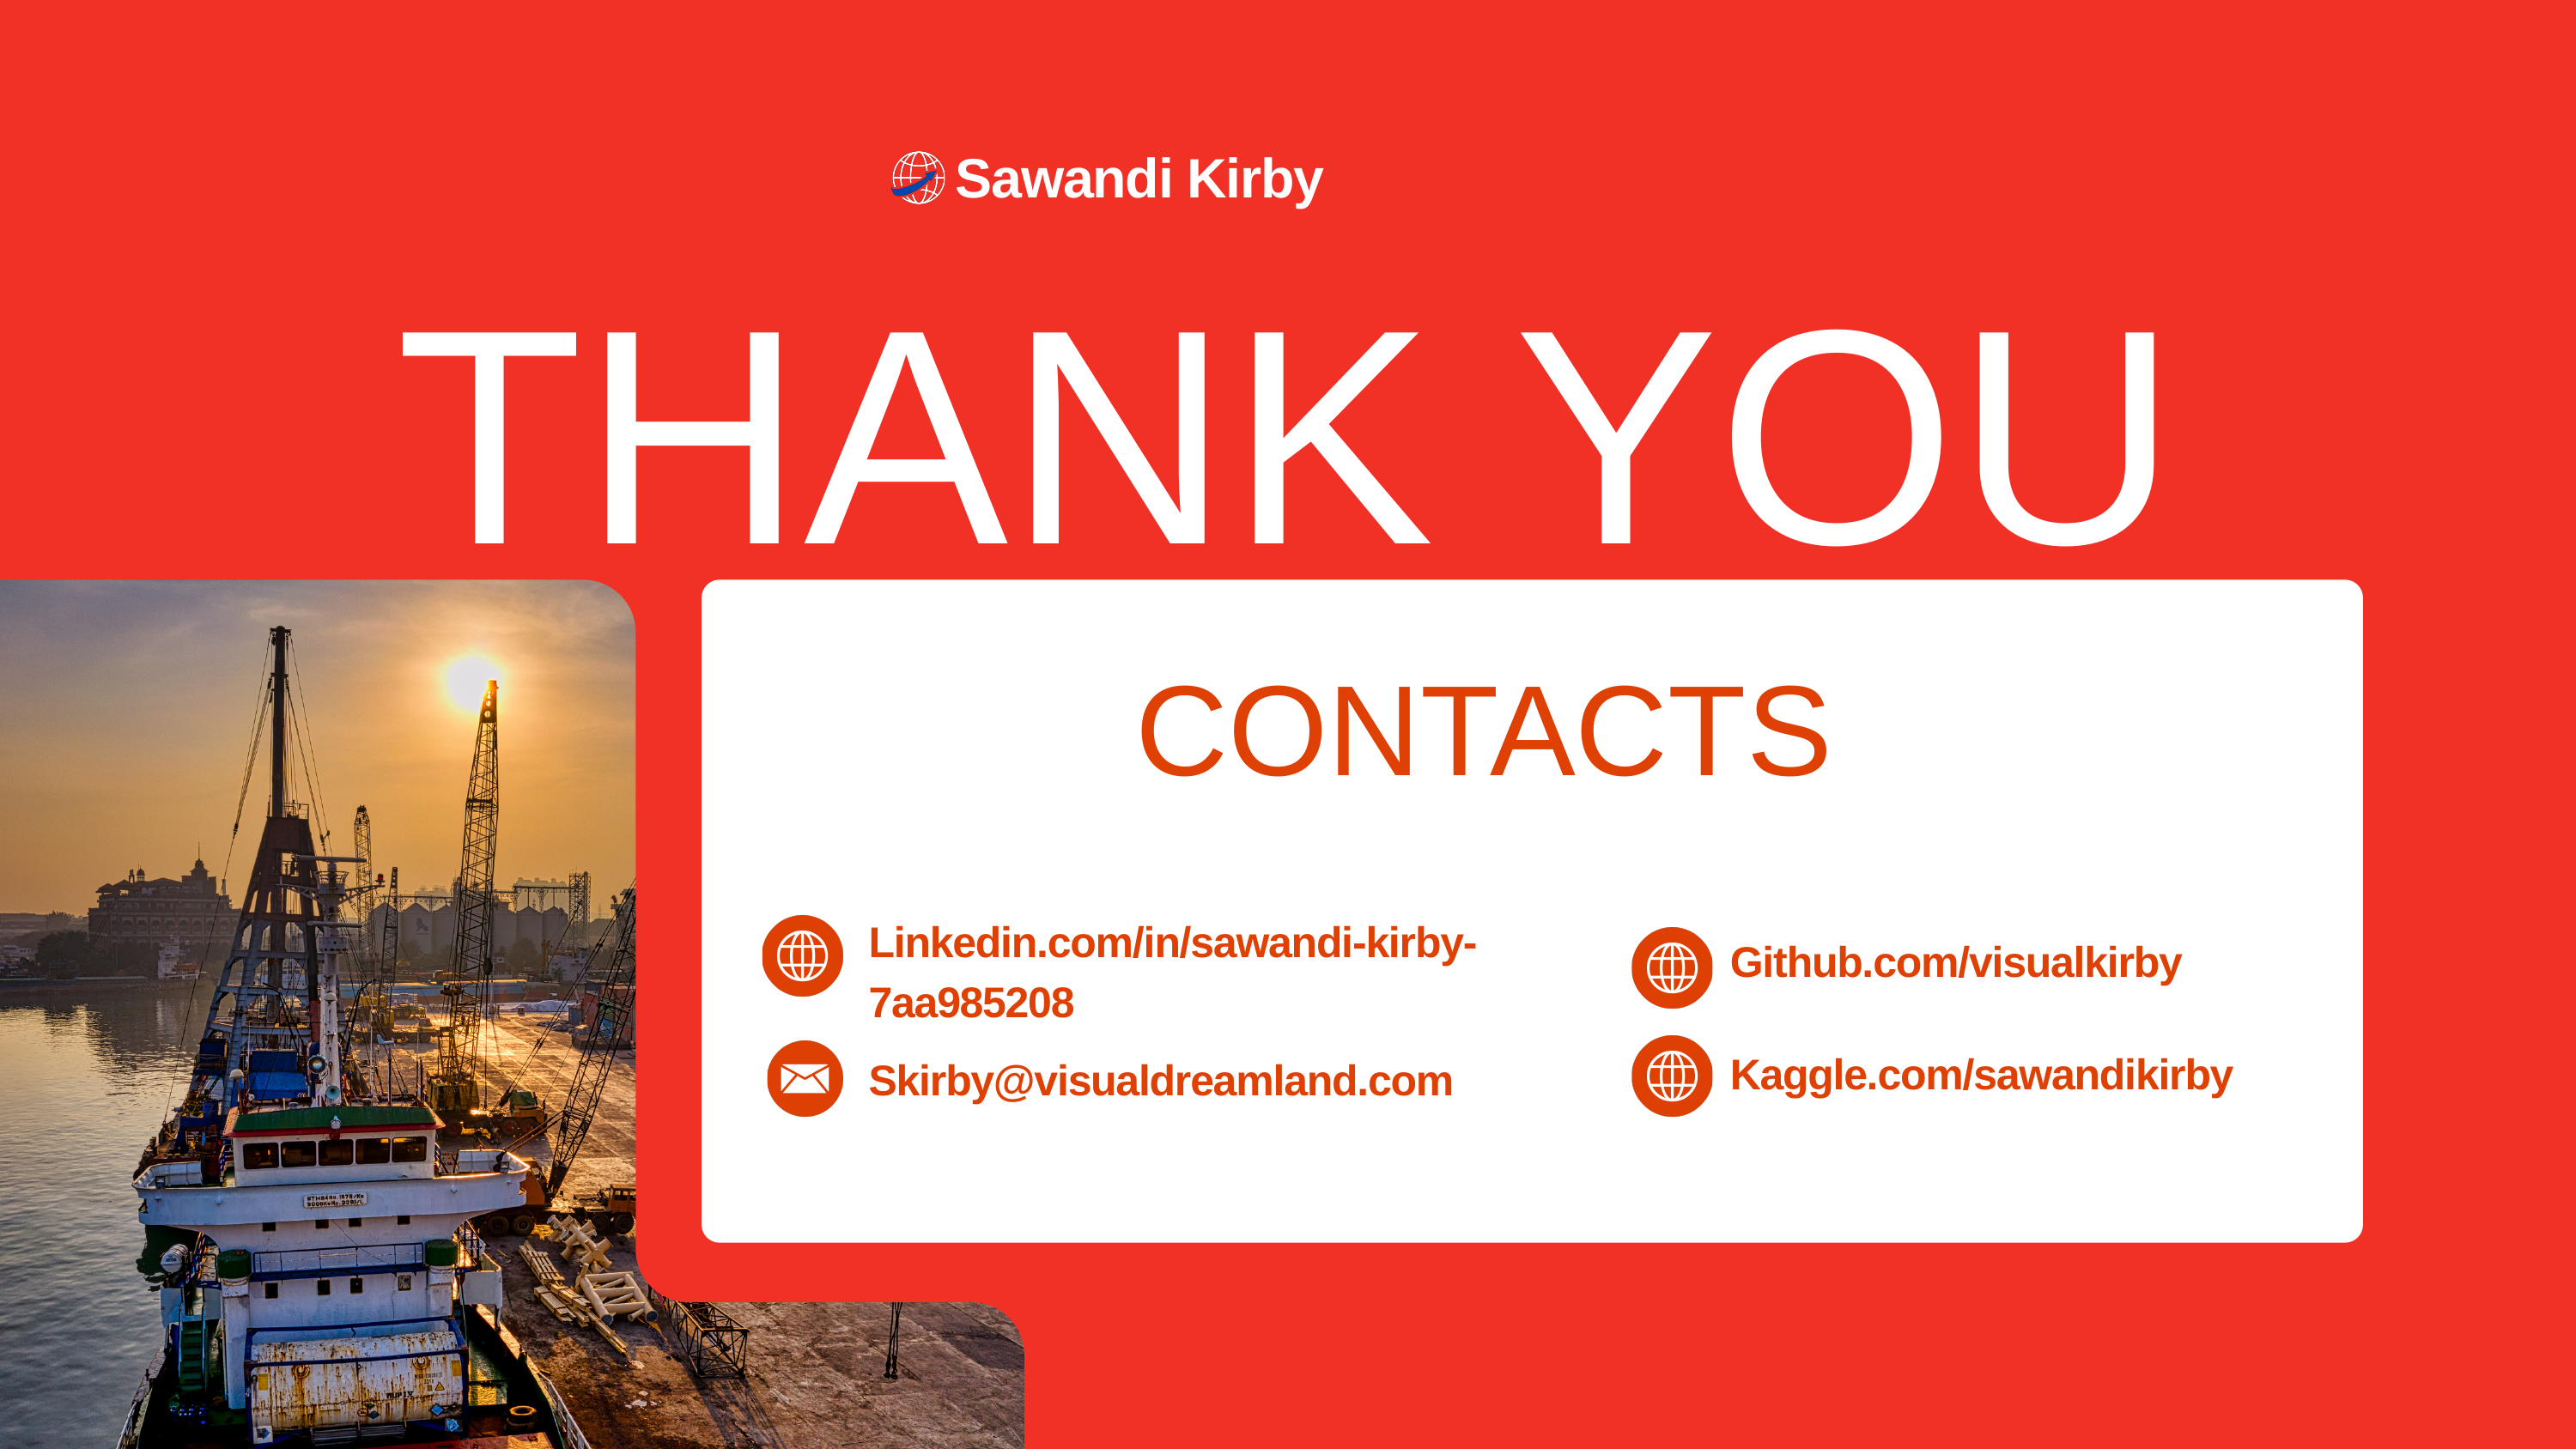

Sawandi Kirby

THANK YOU

CONTACTS
Linkedin.com/in/sawandi-kirby-7aa985208

Github.com/visualkirby

Kaggle.com/sawandikirby

Skirby@visualdreamland.com